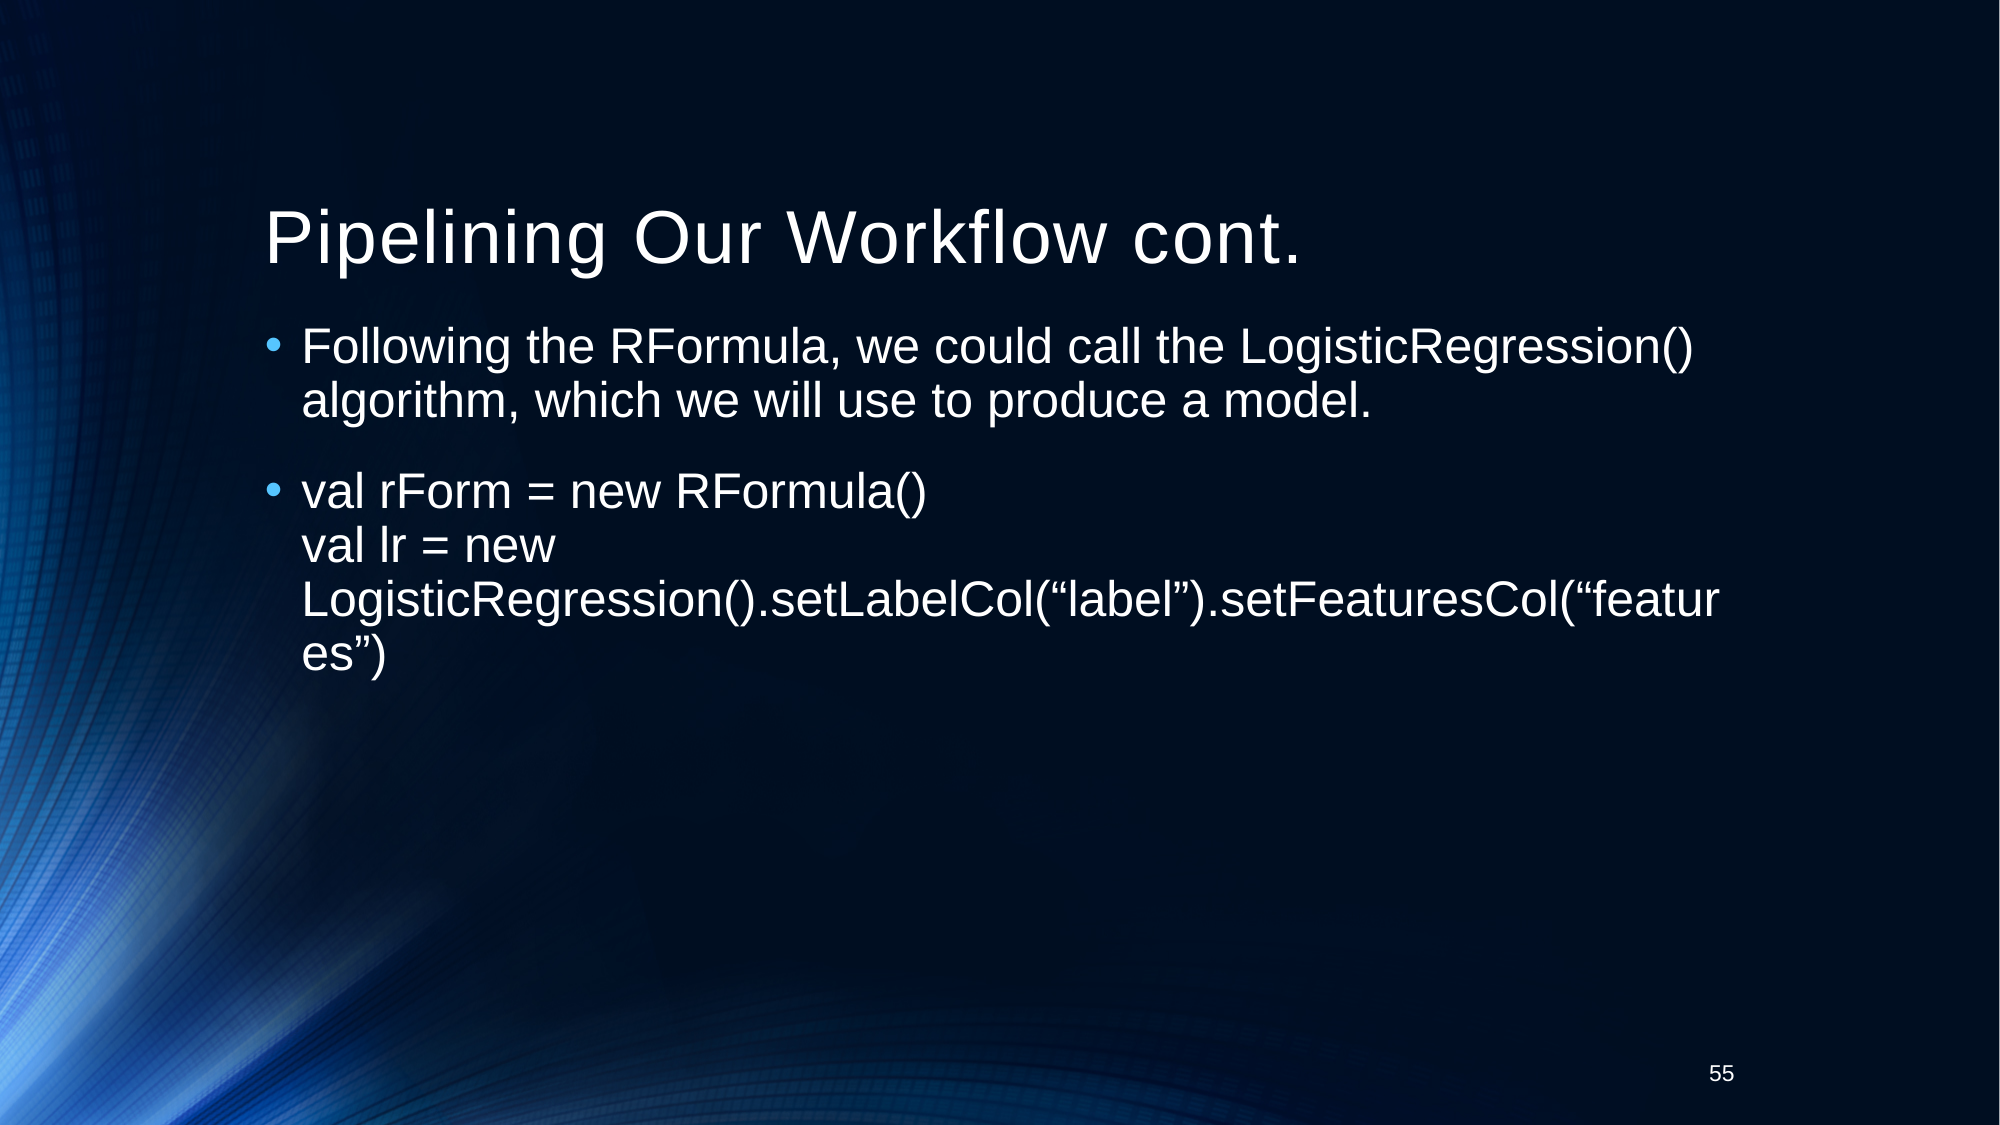

# Pipelining Our Workflow cont.
Following the RFormula, we could call the LogisticRegression() algorithm, which we will use to produce a model.
val rForm = new RFormula()
val lr = new LogisticRegression().setLabelCol(“label”).setFeaturesCol(“features”)

55